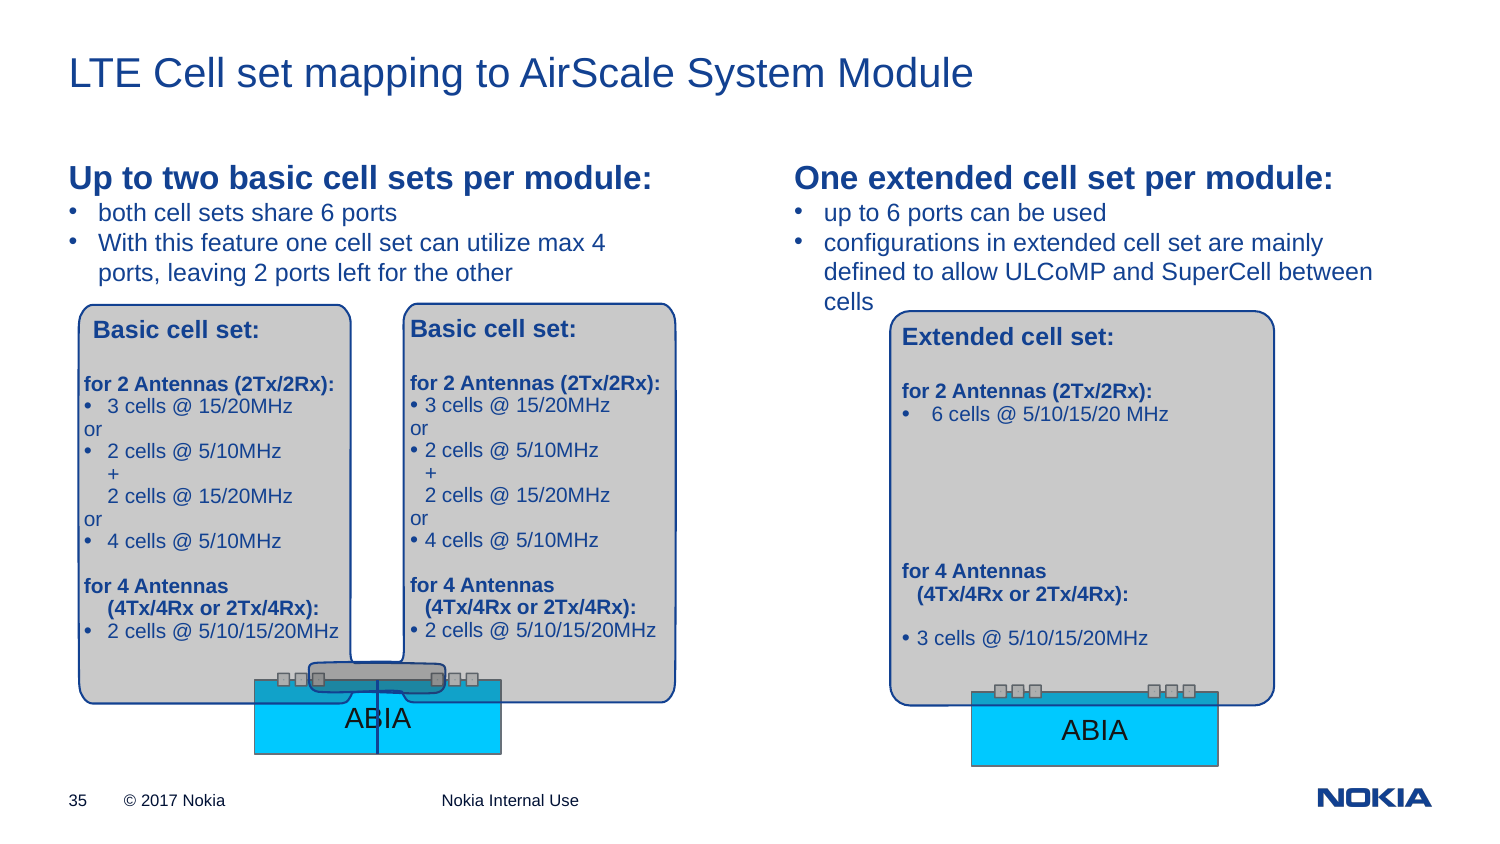

LTE Cell set mapping to AirScale System Module
Up to two basic cell sets per module:
both cell sets share 6 ports
With this feature one cell set can utilize max 4 ports, leaving 2 ports left for the other
One extended cell set per module:
up to 6 ports can be used
configurations in extended cell set are mainly defined to allow ULCoMP and SuperCell between cells
Basic cell set:
for 2 Antennas (2Tx/2Rx):
3 cells @ 15/20MHz
or
2 cells @ 5/10MHz
+
2 cells @ 15/20MHz
or
4 cells @ 5/10MHz
for 4 Antennas
(4Tx/4Rx or 2Tx/4Rx):
2 cells @ 5/10/15/20MHz

Basic cell set:
for 2 Antennas (2Tx/2Rx):
3 cells @ 15/20MHz
or
2 cells @ 5/10MHz
+
2 cells @ 15/20MHz
or
4 cells @ 5/10MHz
for 4 Antennas
(4Tx/4Rx or 2Tx/4Rx):
2 cells @ 5/10/15/20MHz

Extended cell set:
for 2 Antennas (2Tx/2Rx):
6 cells @ 5/10/15/20 MHz

for 4 Antennas
(4Tx/4Rx or 2Tx/4Rx):
3 cells @ 5/10/15/20MHz

ABIA

ABIA
Nokia Internal Use